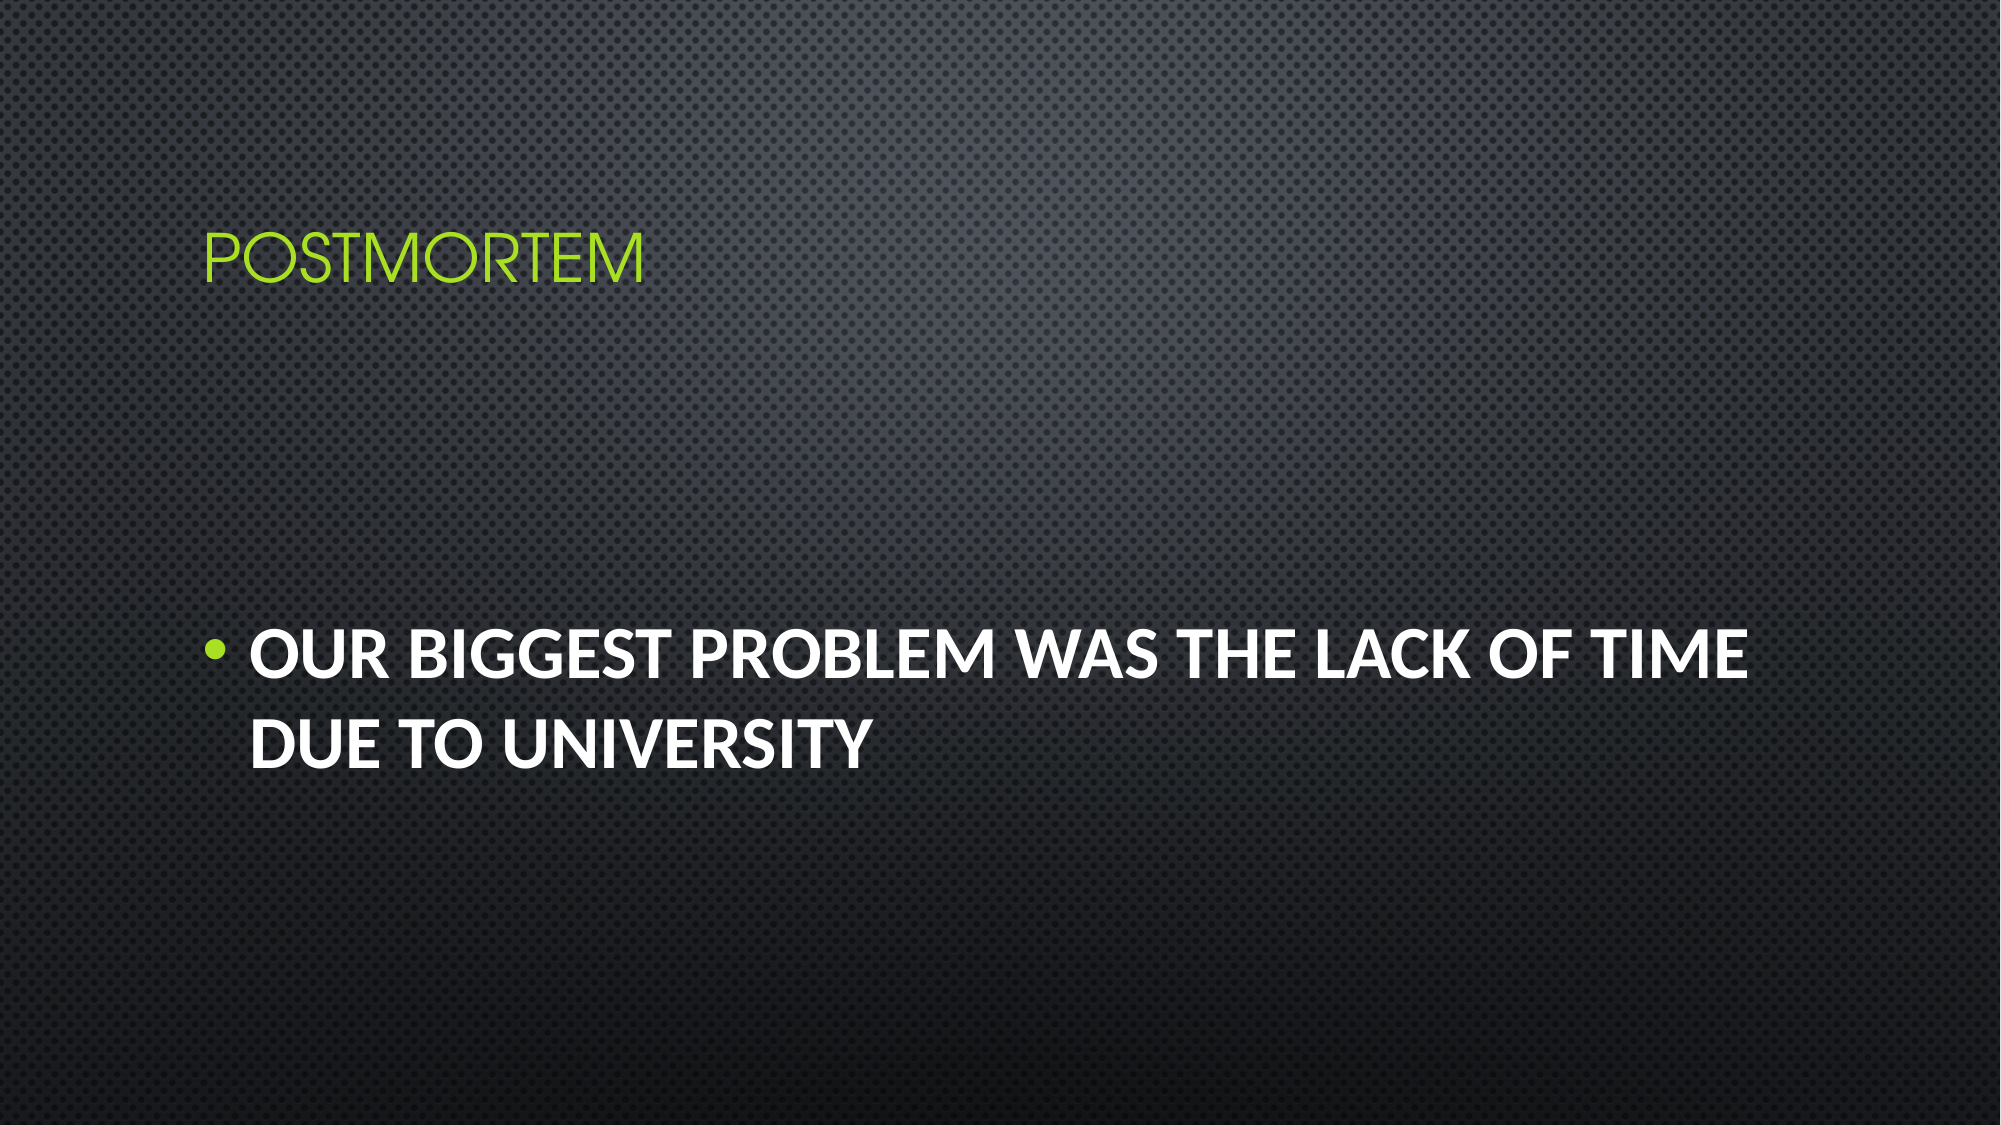

# Postmortem
Our biggest problem was the lack of time due to university